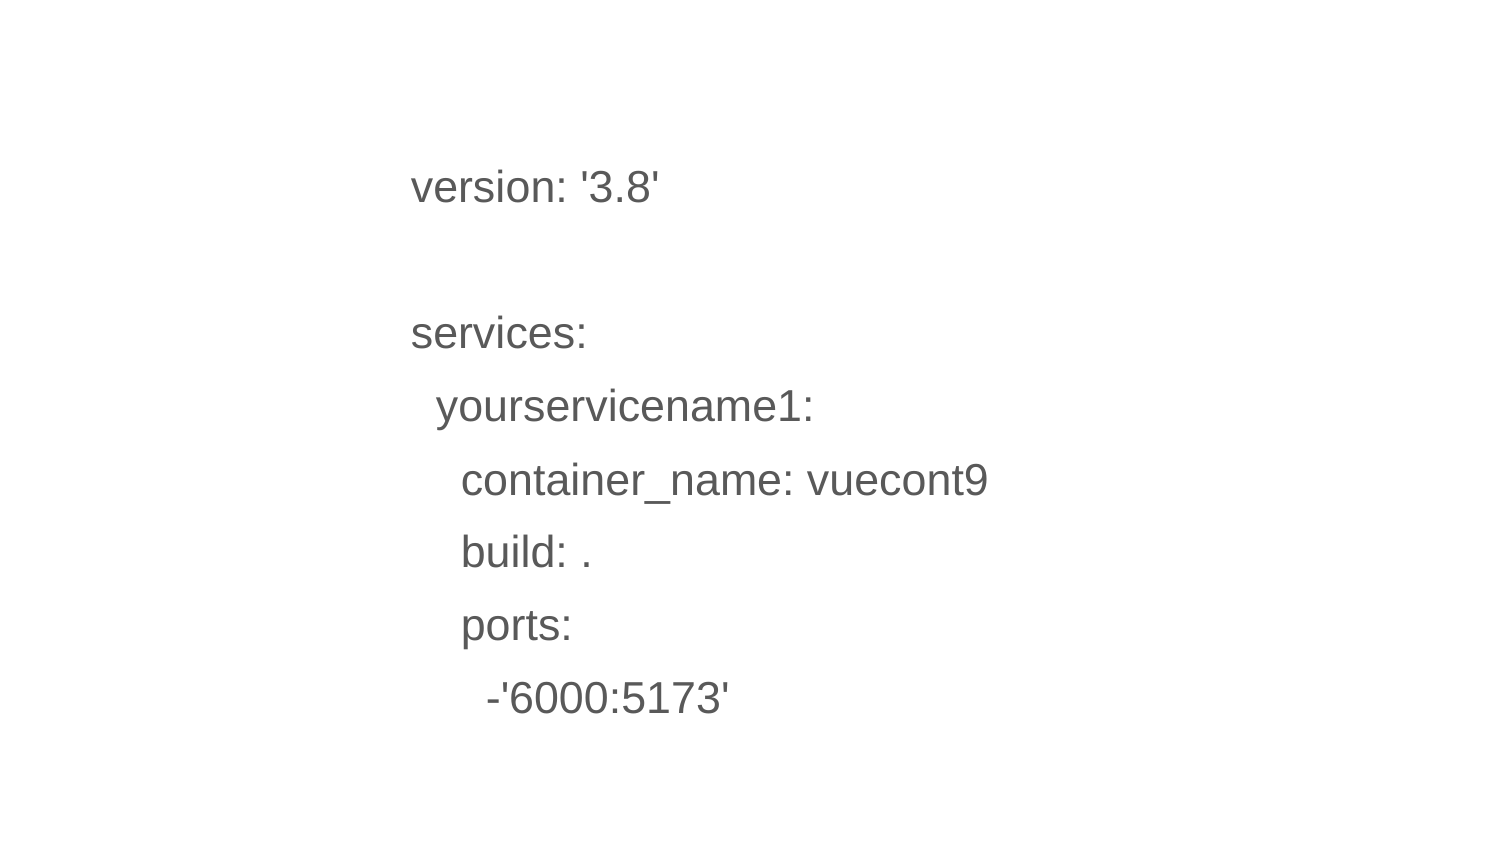

version: '3.8'

services:
  yourservicename1:
    container_name: vuecont9
    build: .
    ports:
      -'6000:5173'